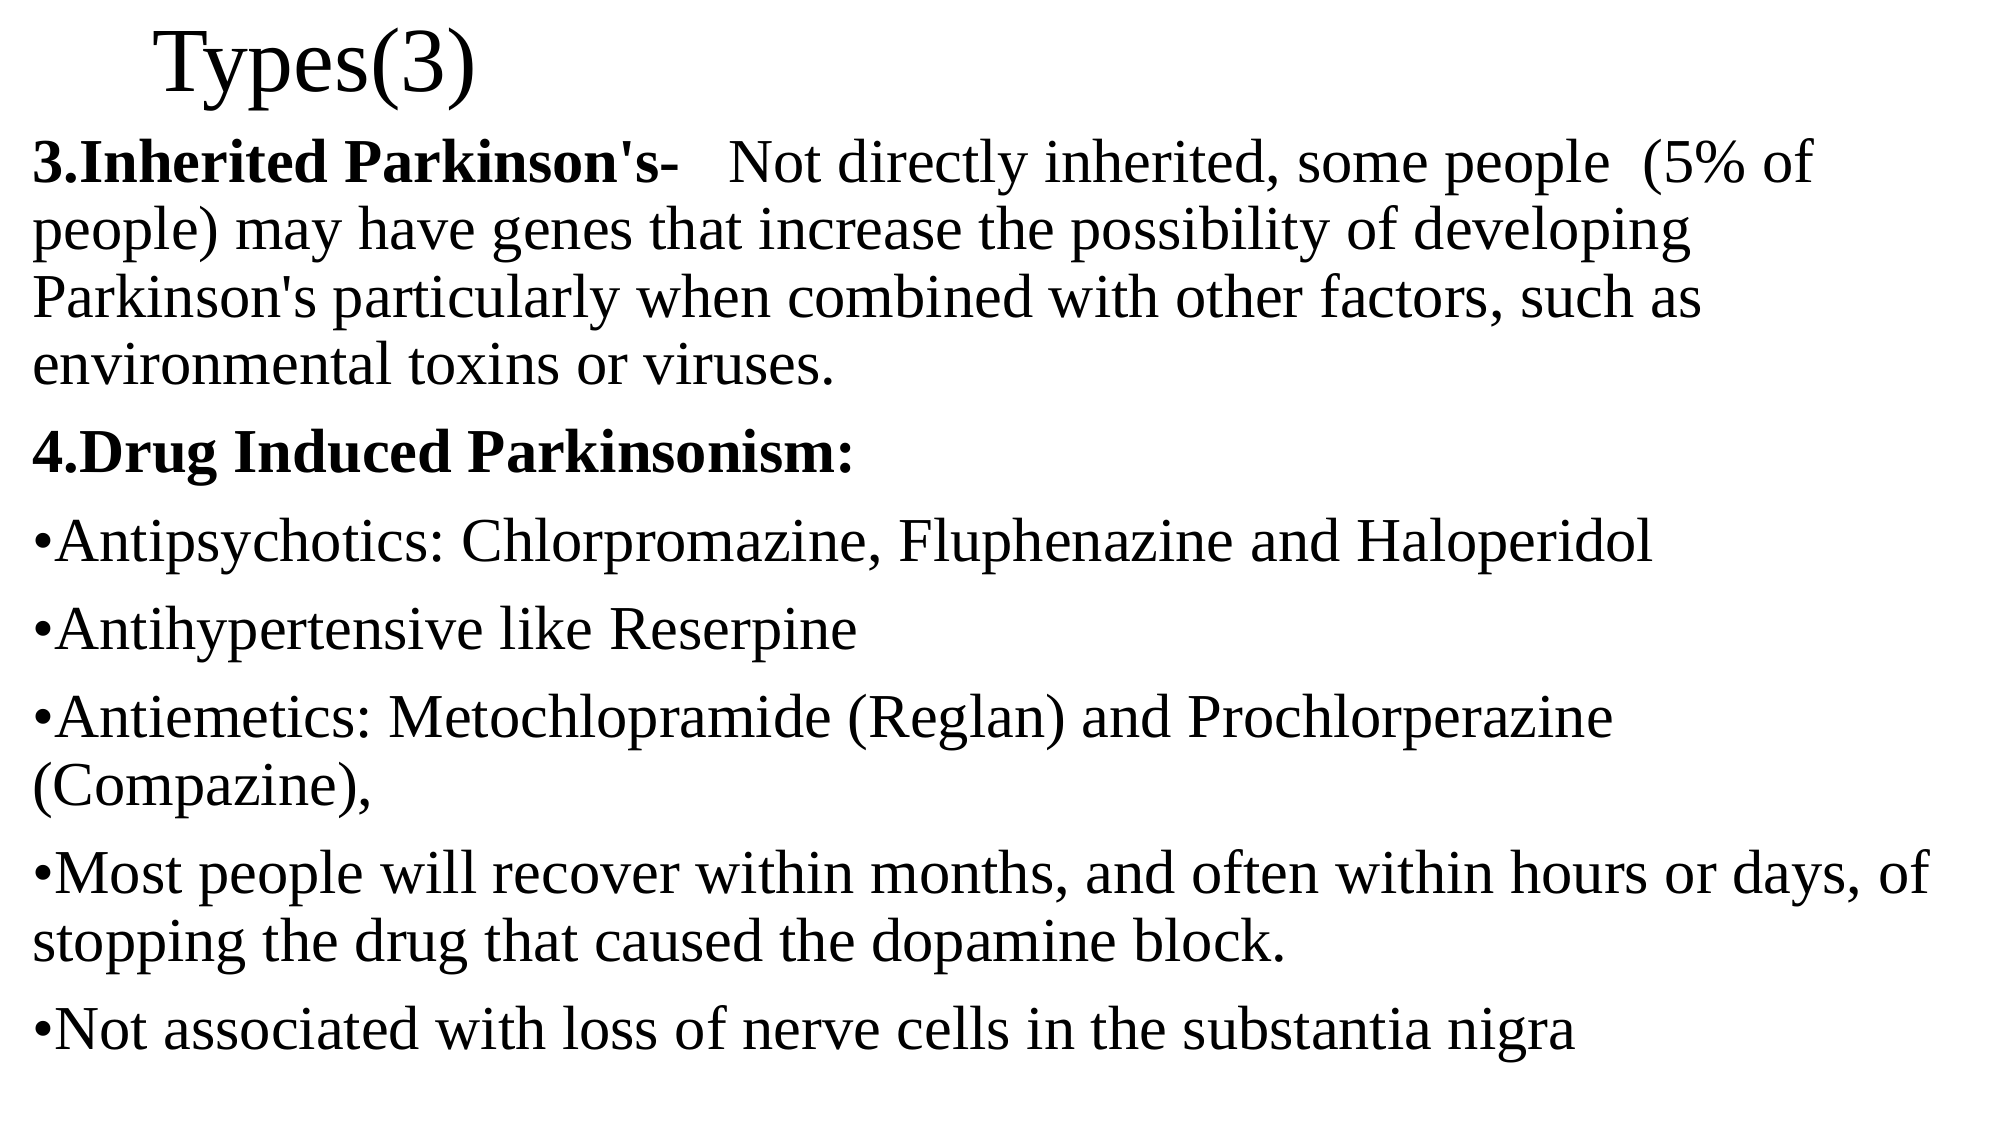

# Types(3)
3.Inherited Parkinson's-   Not directly inherited, some people  (5% of people) may have genes that increase the possibility of developing Parkinson's particularly when combined with other factors, such as environmental toxins or viruses.
4.Drug Induced Parkinsonism:
•Antipsychotics: Chlorpromazine, Fluphenazine and Haloperidol
•Antihypertensive like Reserpine
•Antiemetics: Metochlopramide (Reglan) and Prochlorperazine (Compazine),
•Most people will recover within months, and often within hours or days, of stopping the drug that caused the dopamine block.
•Not associated with loss of nerve cells in the substantia nigra